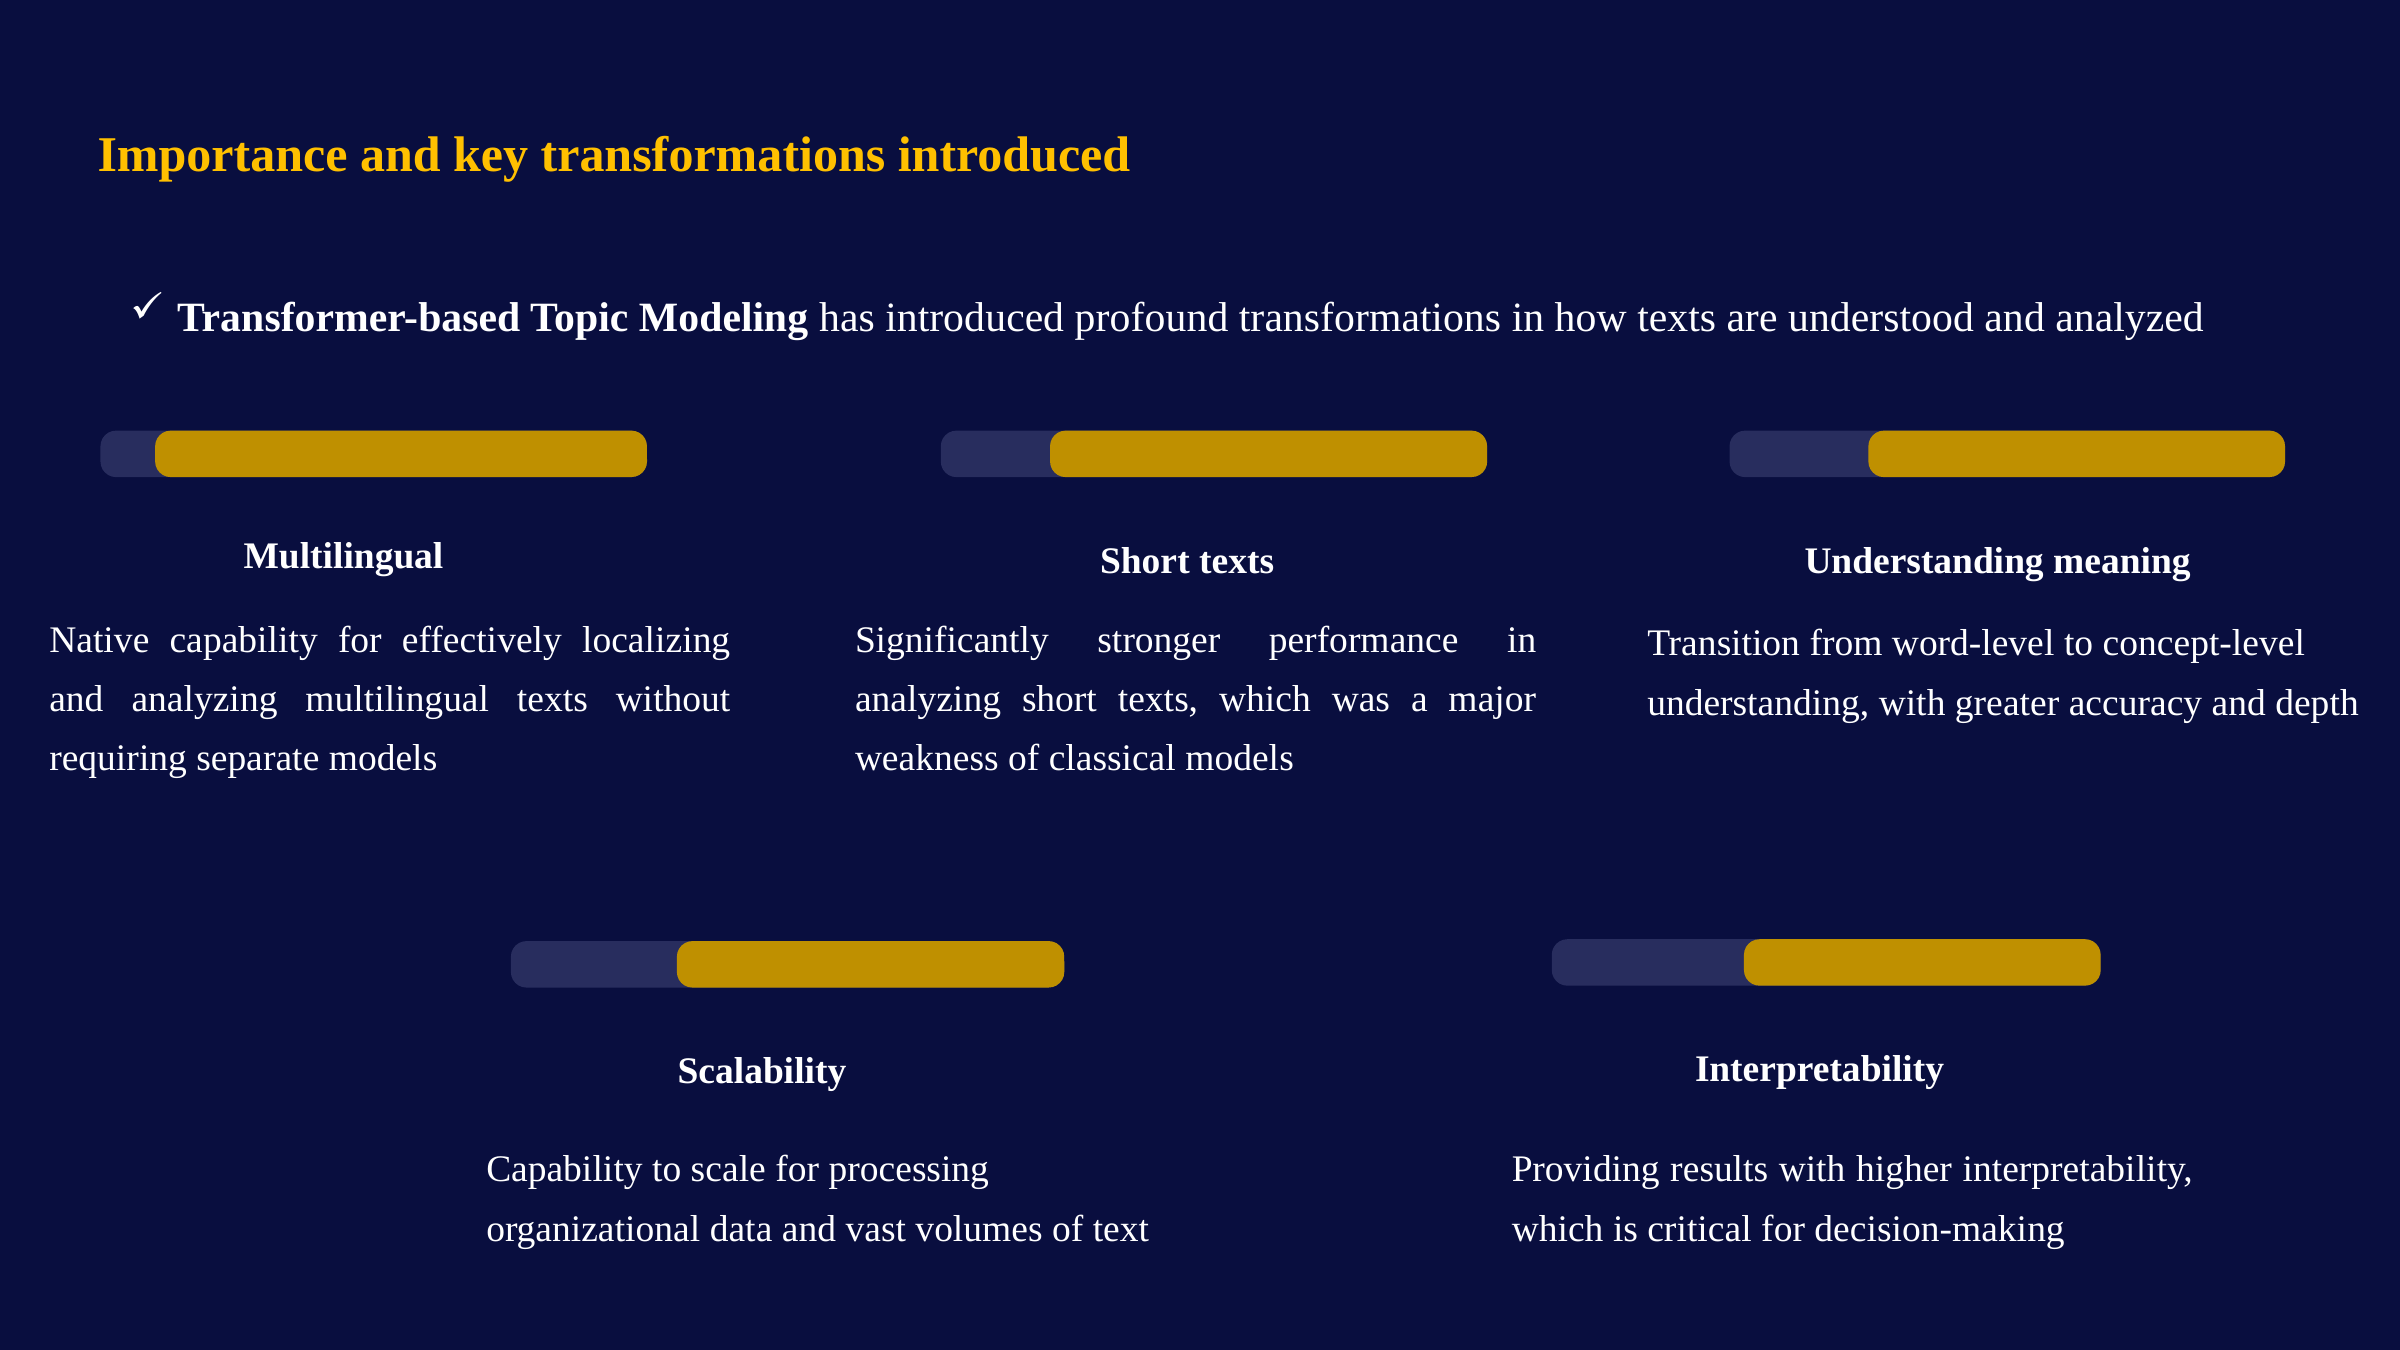

Importance and key transformations introduced
Transformer-based Topic Modeling has introduced profound transformations in how texts are understood and analyzed

Multilingual
Short texts
Understanding meaning
Native capability for effectively localizing and analyzing multilingual texts without requiring separate models
Significantly stronger performance in analyzing short texts, which was a major weakness of classical models
Transition from word-level to concept-level understanding, with greater accuracy and depth

Interpretability
Scalability
Capability to scale for processing organizational data and vast volumes of text
Providing results with higher interpretability, which is critical for decision-making